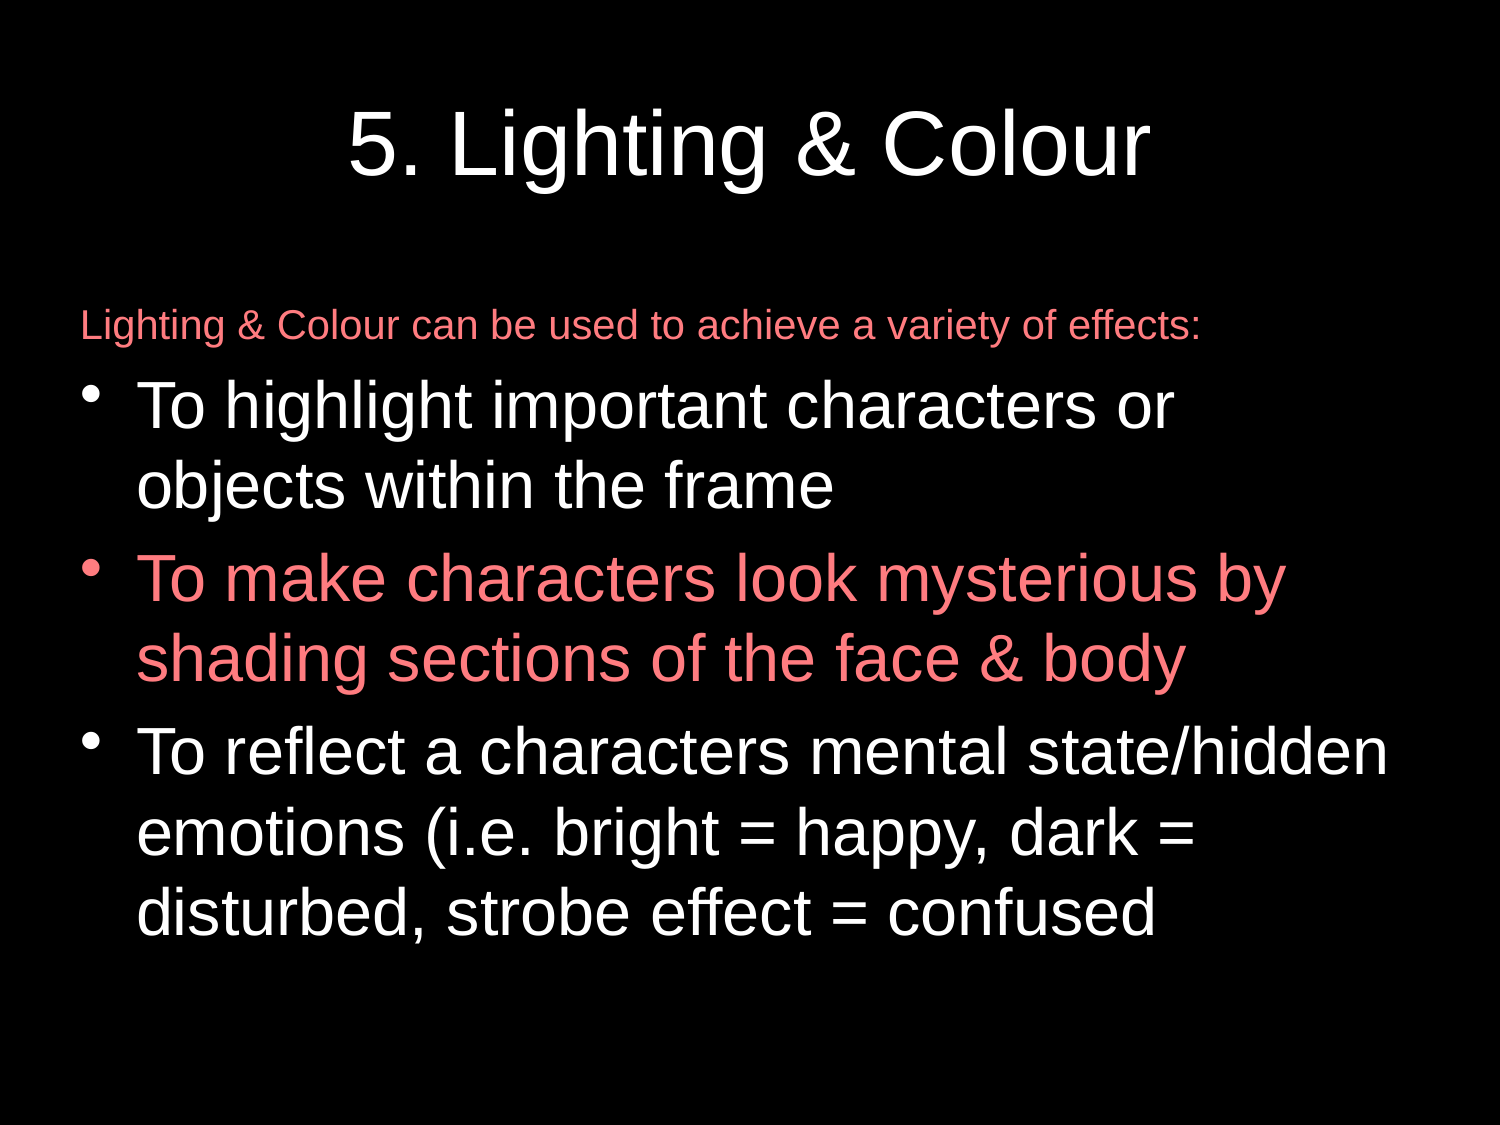

# 5. Lighting & Colour

Lighting & Colour can be used to achieve a variety of effects:
To highlight important characters or objects within the frame
To make characters look mysterious by shading sections of the face & body
To reflect a characters mental state/hidden emotions (i.e. bright = happy, dark = disturbed, strobe effect = confused